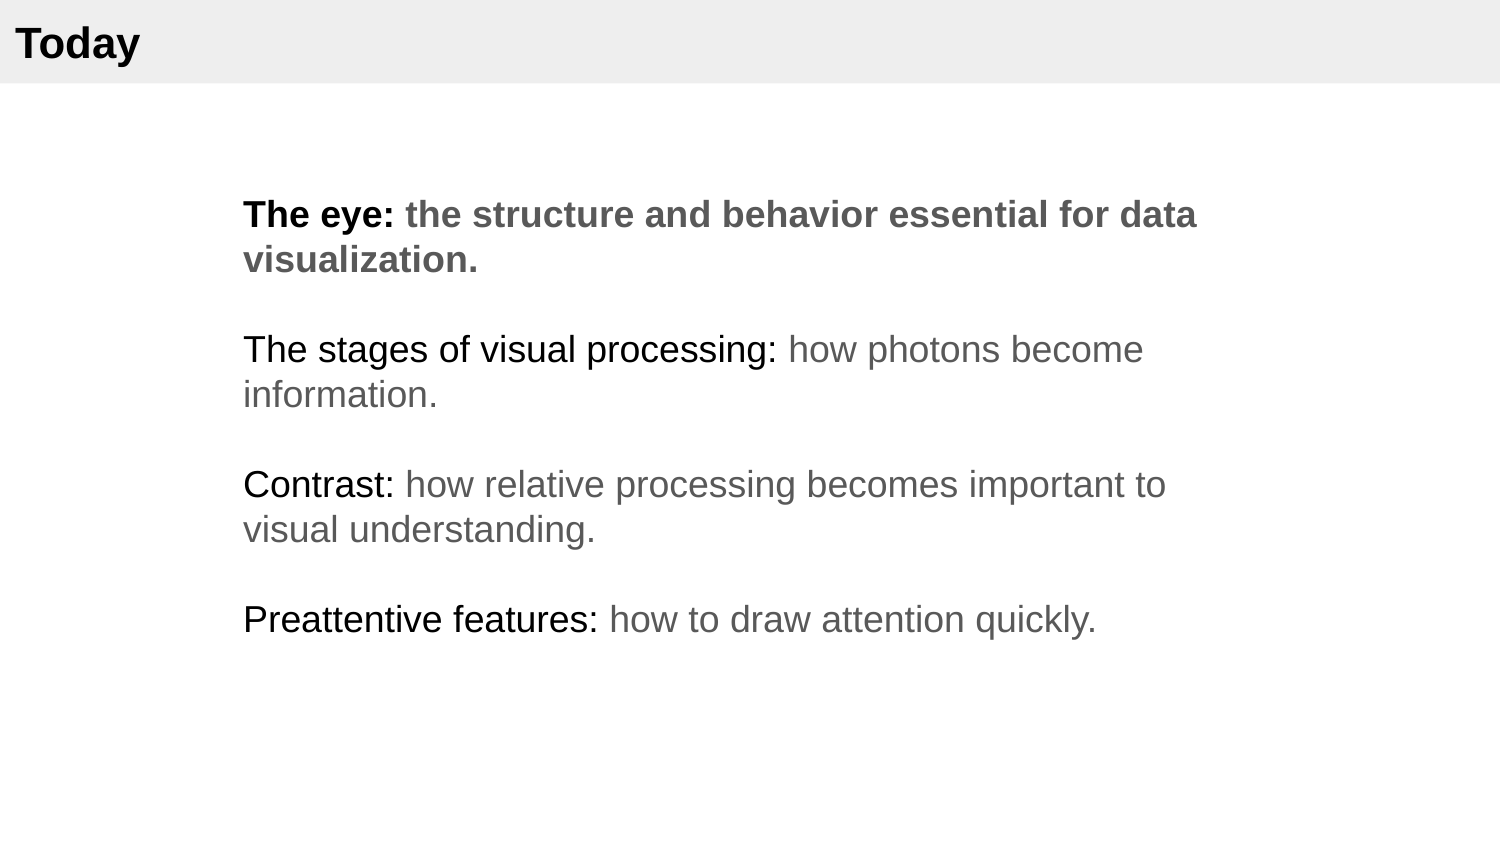

Today

The eye: the structure and behavior essential for data visualization.

The stages of visual processing: how photons become information.

Contrast: how relative processing becomes important to visual understanding.

Preattentive features: how to draw attention quickly.